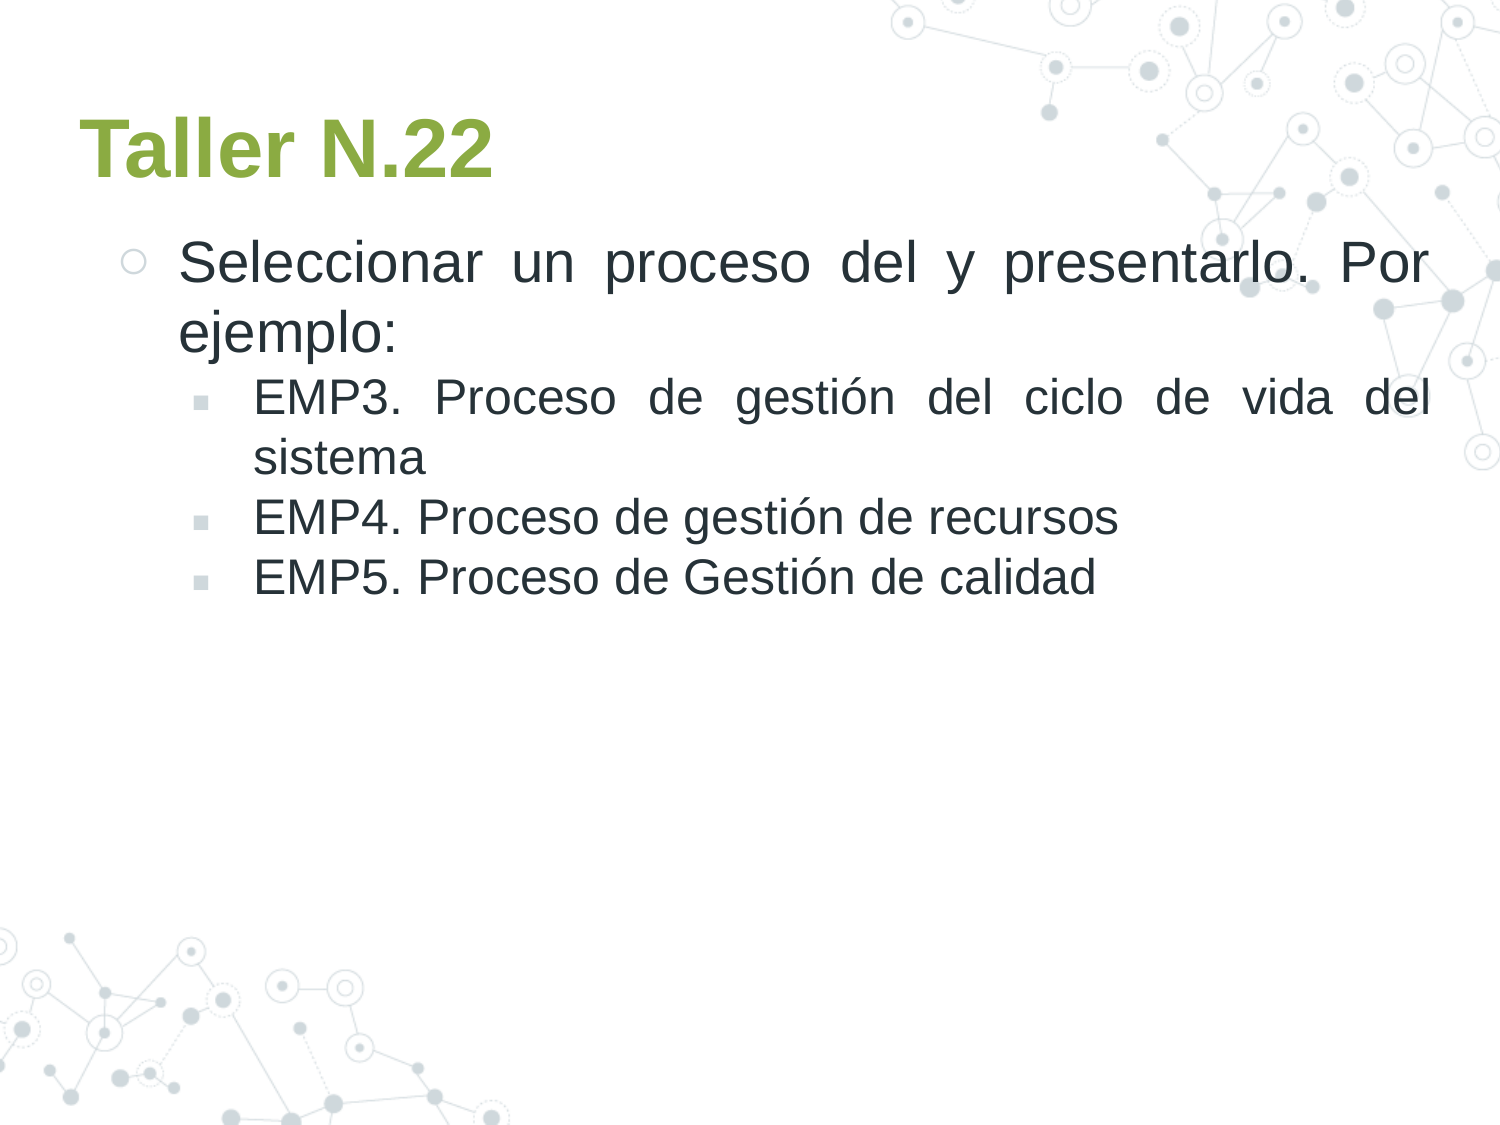

# Taller N.22
Seleccionar un proceso del y presentarlo. Por ejemplo:
EMP3. Proceso de gestión del ciclo de vida del sistema
EMP4. Proceso de gestión de recursos
EMP5. Proceso de Gestión de calidad